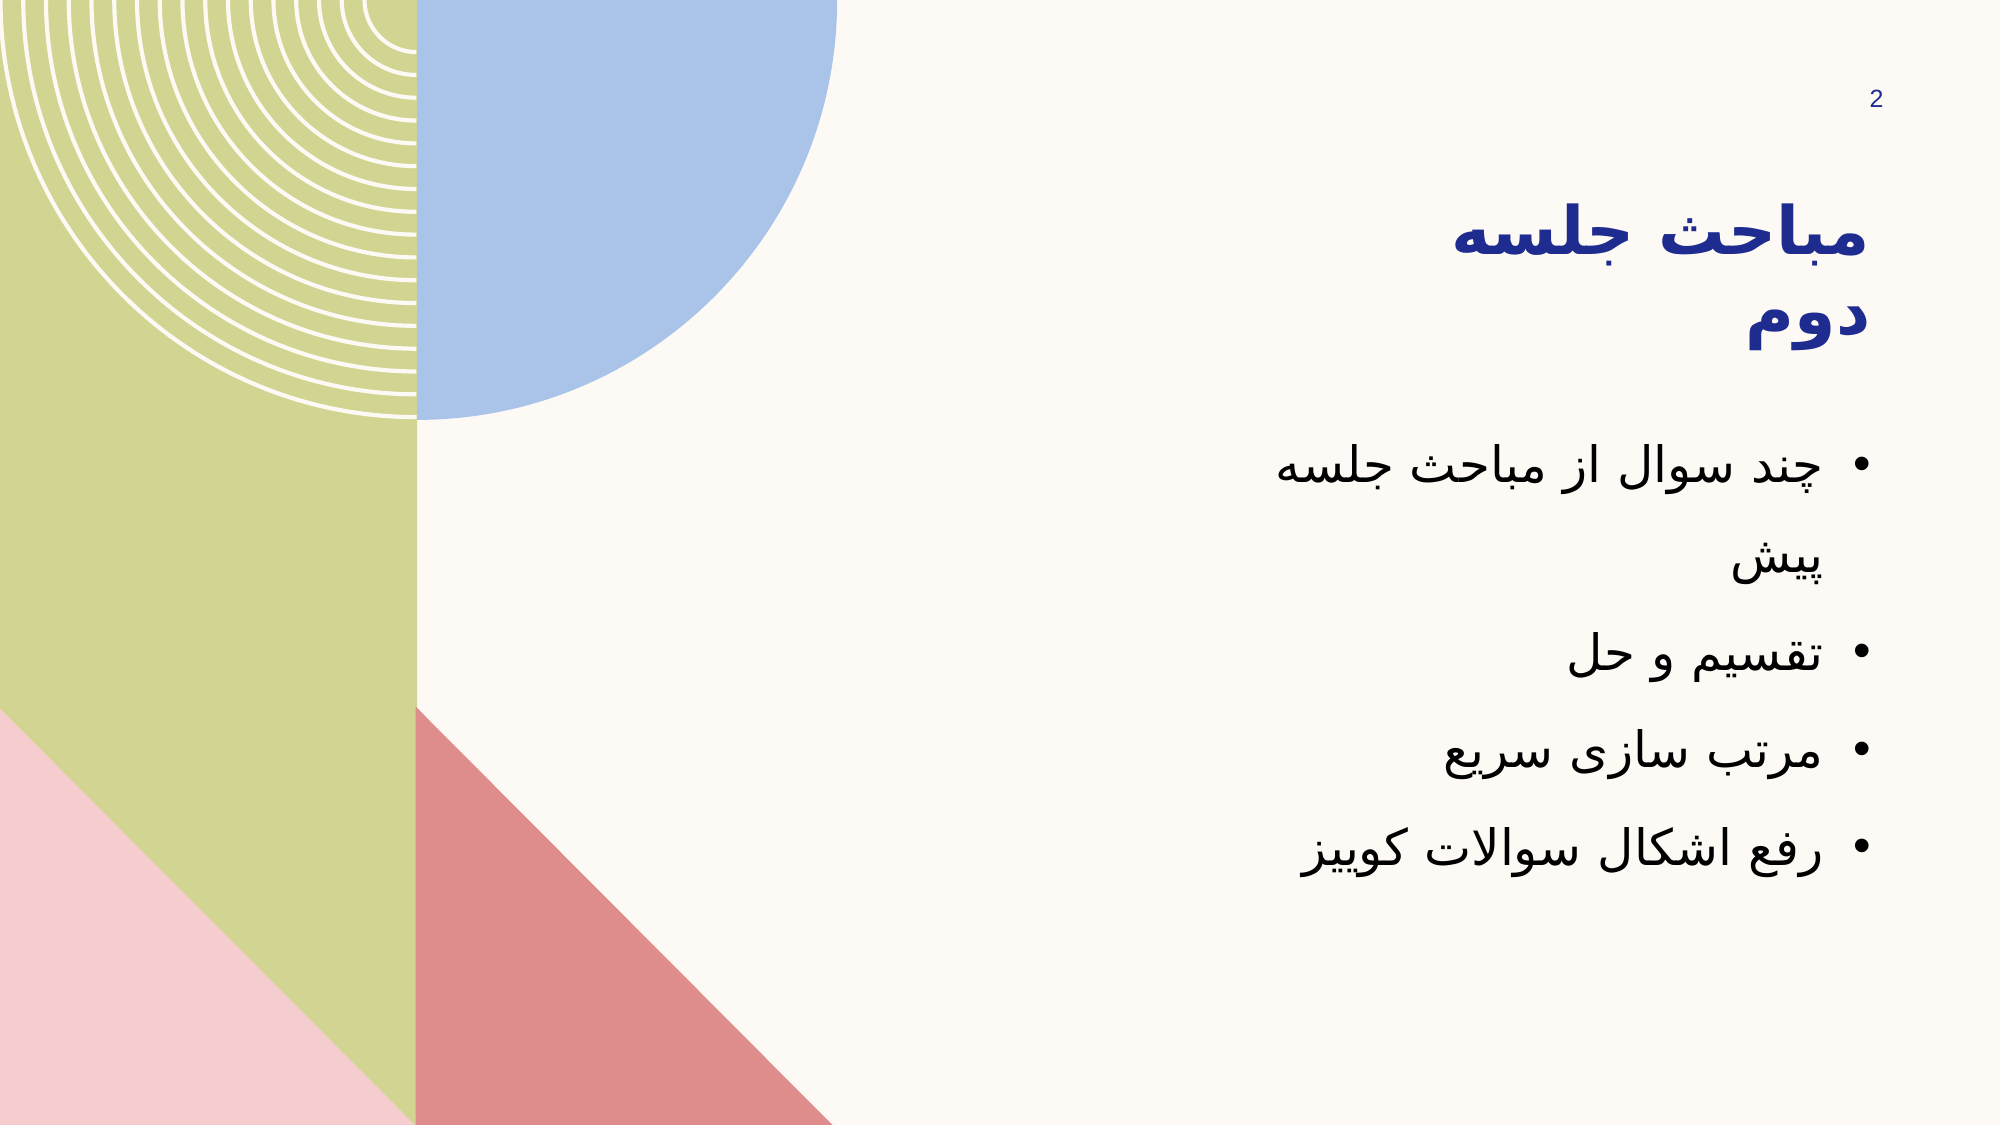

2
# مباحث جلسه دوم
چند سوال از مباحث جلسه پیش
تقسیم و حل
مرتب سازی سریع
رفع اشکال سوالات کوییز